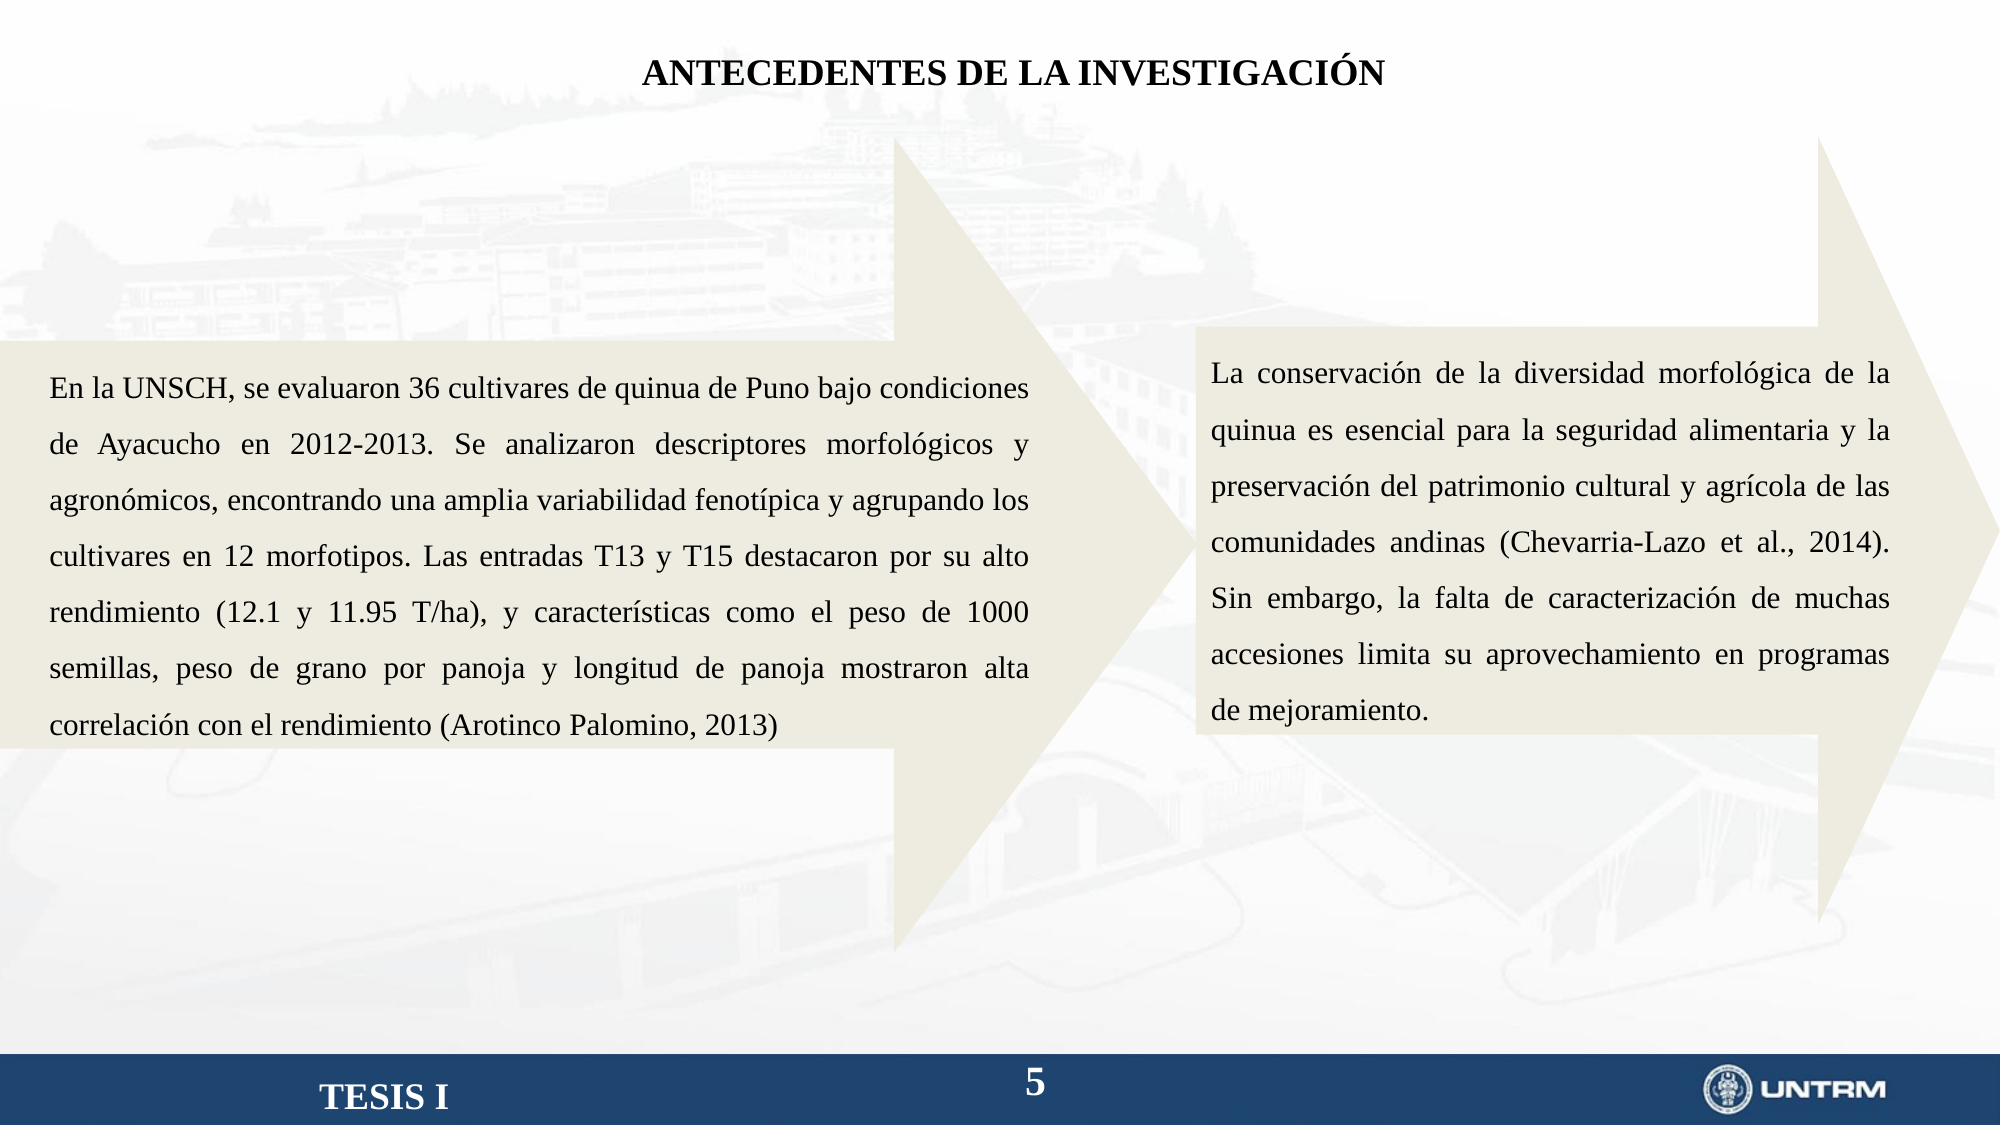

ANTECEDENTES DE LA INVESTIGACIÓN
En la UNSCH, se evaluaron 36 cultivares de quinua de Puno bajo condiciones de Ayacucho en 2012-2013. Se analizaron descriptores morfológicos y agronómicos, encontrando una amplia variabilidad fenotípica y agrupando los cultivares en 12 morfotipos. Las entradas T13 y T15 destacaron por su alto rendimiento (12.1 y 11.95 T/ha), y características como el peso de 1000 semillas, peso de grano por panoja y longitud de panoja mostraron alta correlación con el rendimiento (Arotinco Palomino, 2013)
La conservación de la diversidad morfológica de la quinua es esencial para la seguridad alimentaria y la preservación del patrimonio cultural y agrícola de las comunidades andinas (Chevarria-Lazo et al., 2014). Sin embargo, la falta de caracterización de muchas accesiones limita su aprovechamiento en programas de mejoramiento.
TESIS I
5